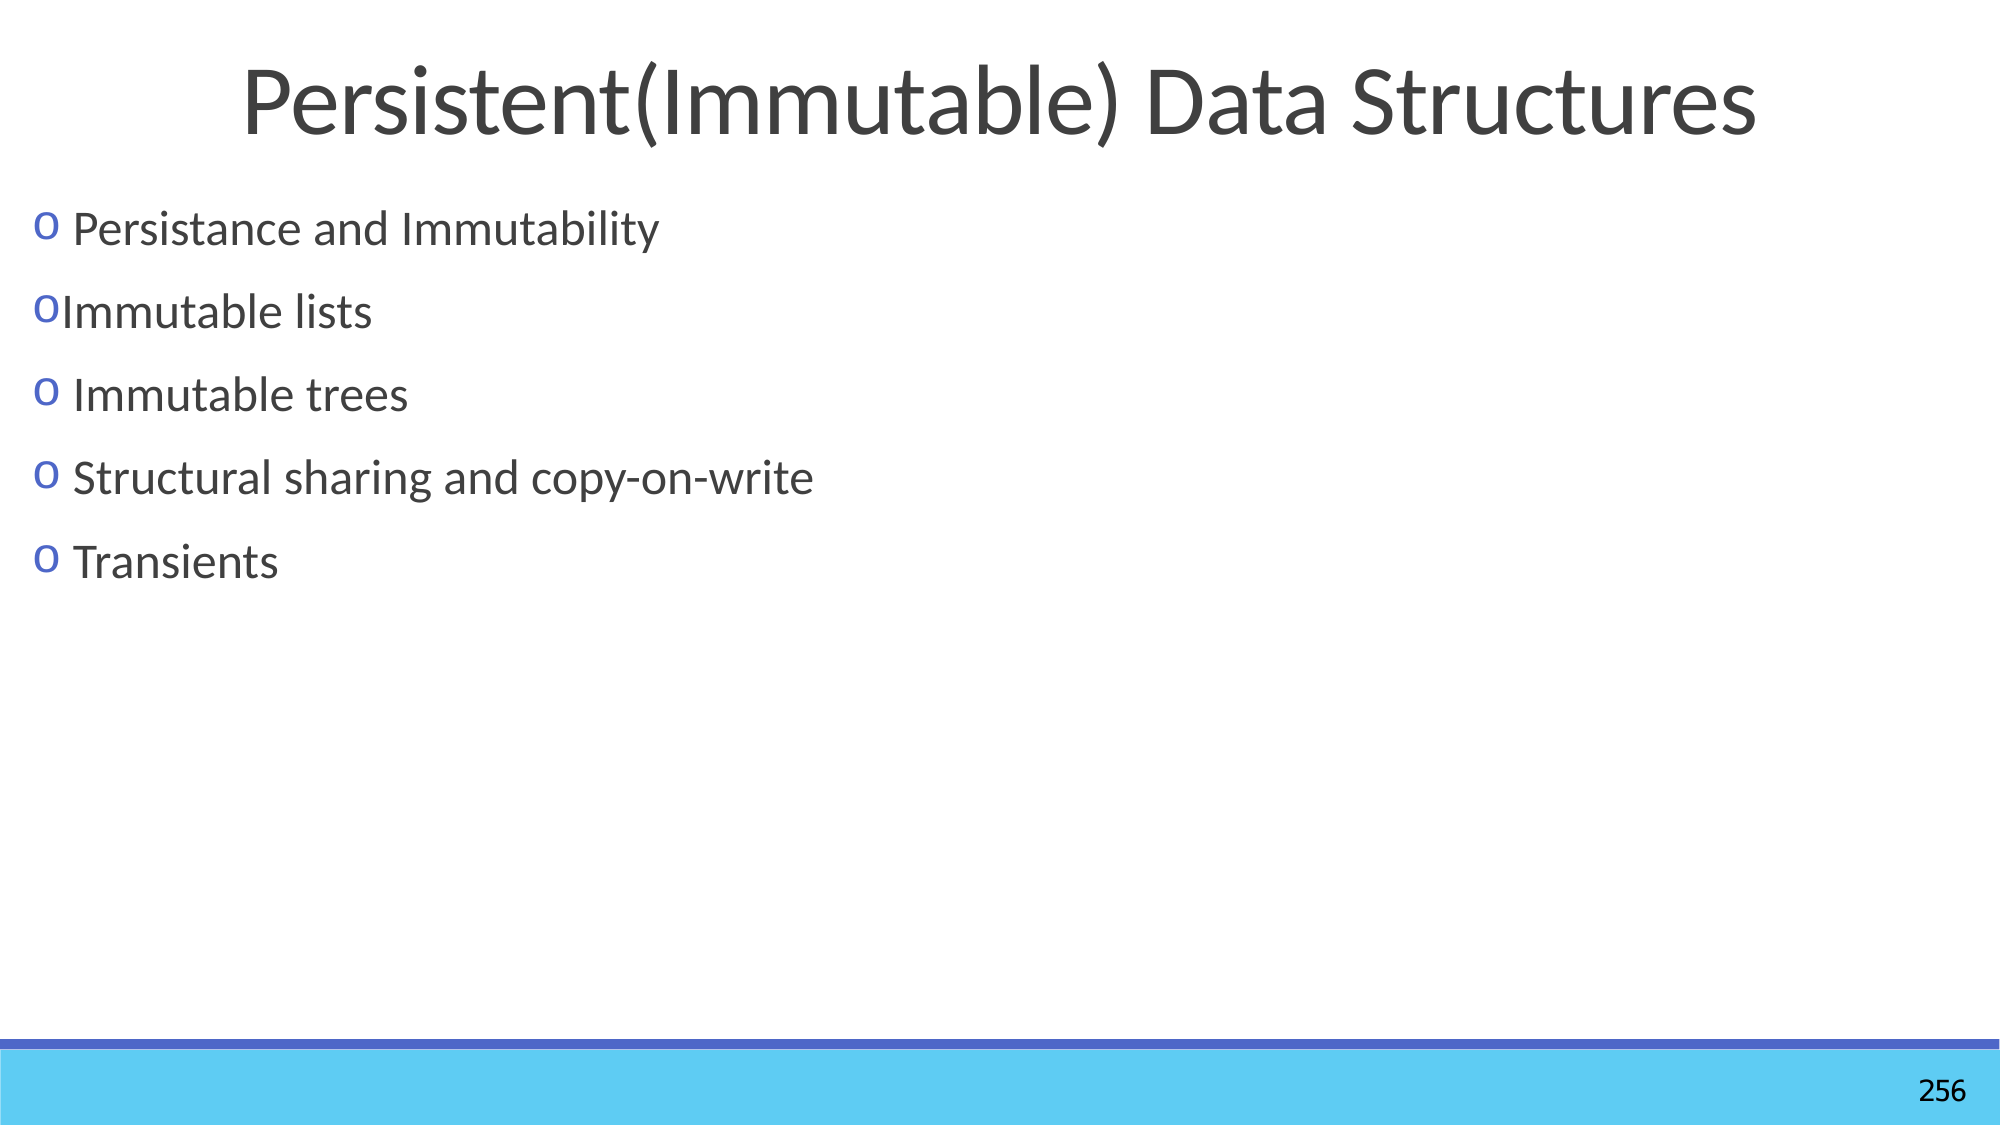

# Persistent(Immutable) Data Structures
 Persistance and Immutability
Immutable lists
 Immutable trees
 Structural sharing and copy-on-write
 Transients

256